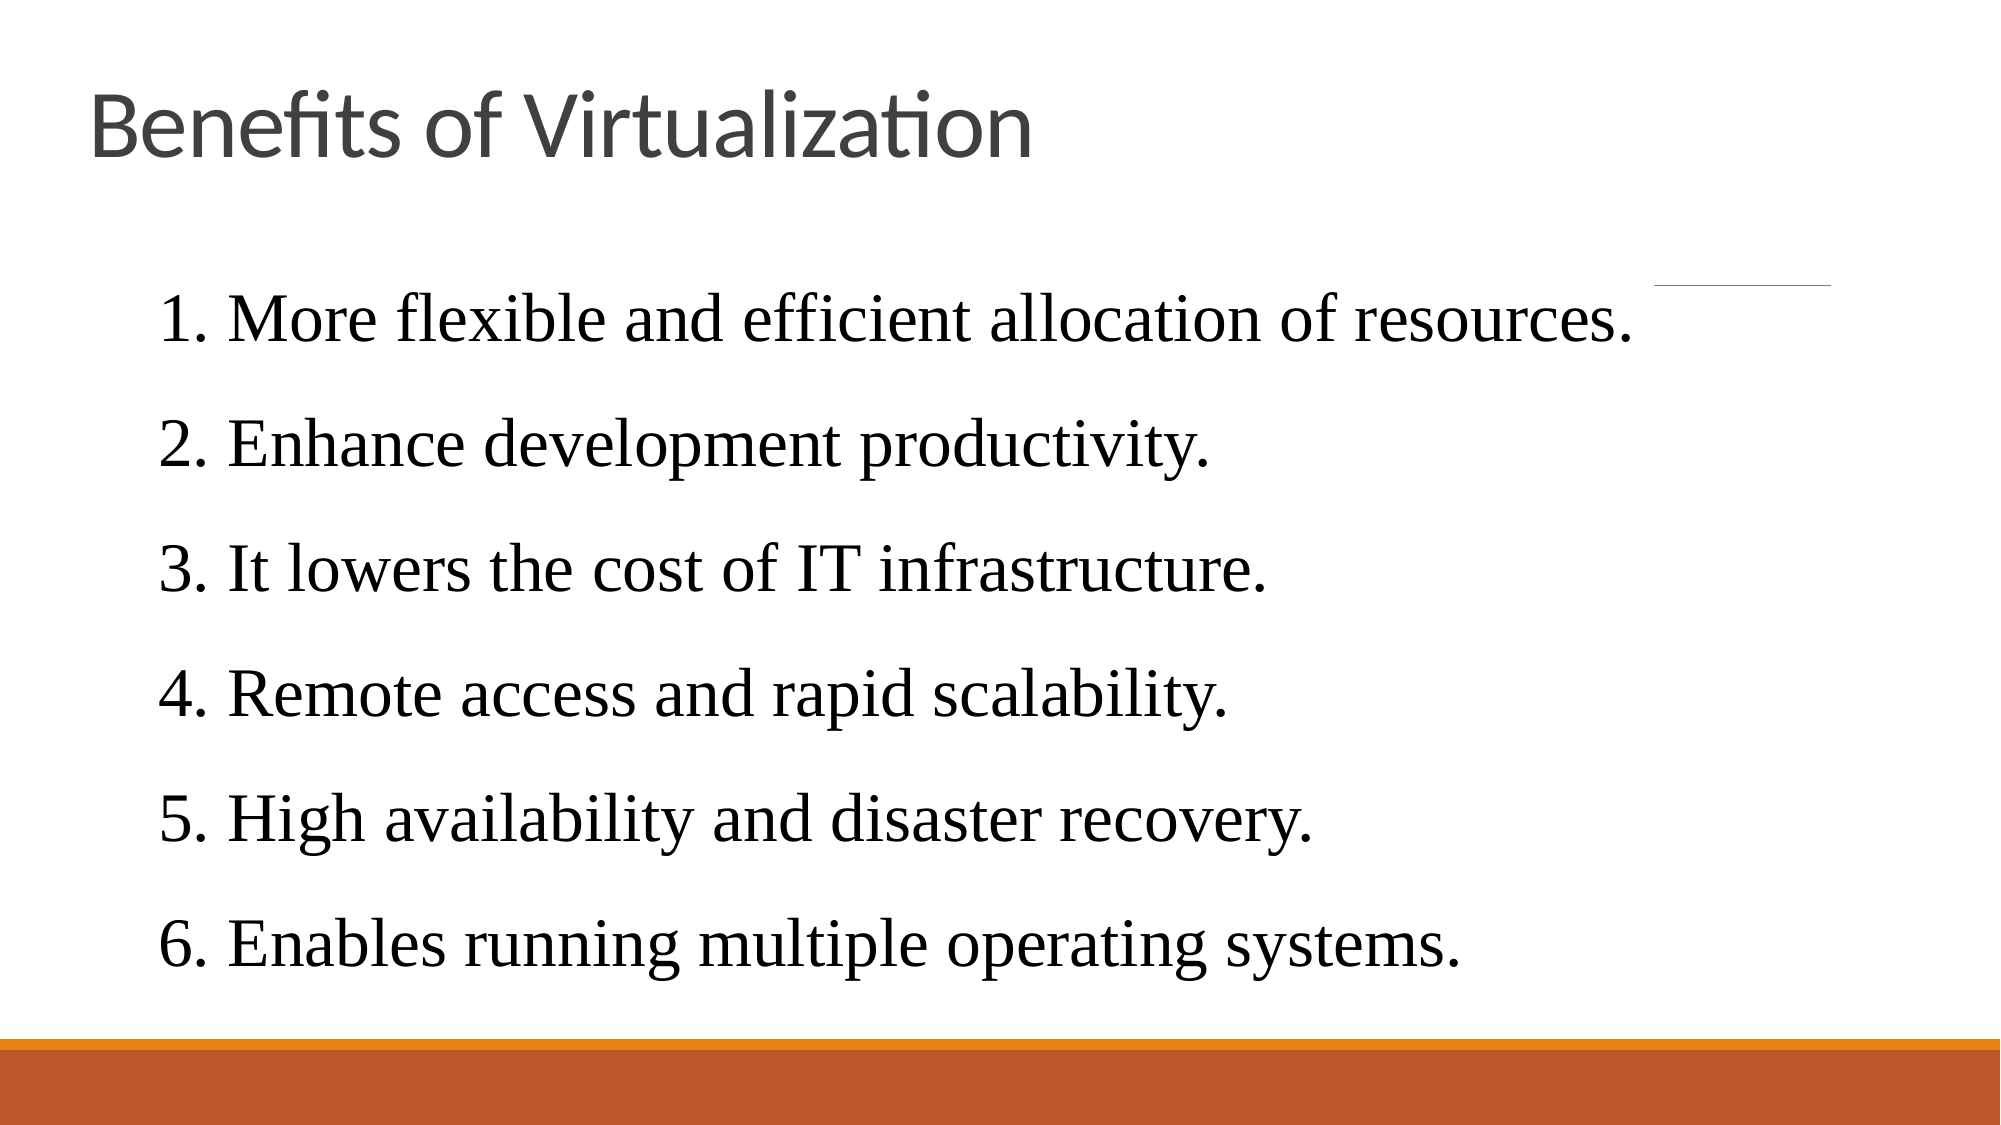

# Benefits of Virtualization
1. More flexible and efficient allocation of resources.
2. Enhance development productivity.
3. It lowers the cost of IT infrastructure.
4. Remote access and rapid scalability.
5. High availability and disaster recovery.
6. Enables running multiple operating systems.